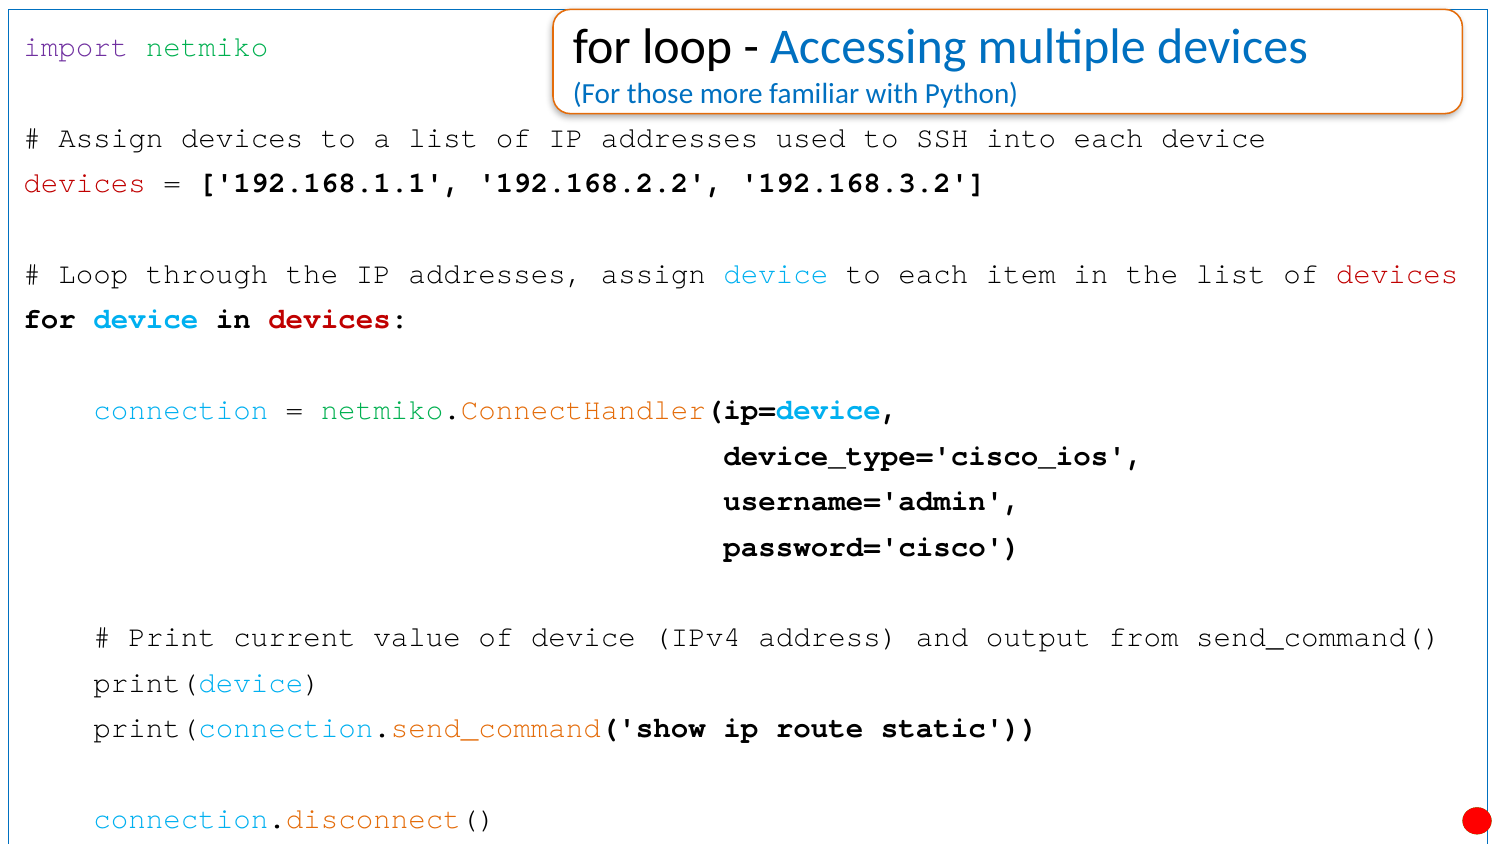

import netmiko

# Assign devices to a list of IP addresses used to SSH into each device
devices = ['192.168.1.1', '192.168.2.2', '192.168.3.2']

# Loop through the IP addresses, assign device to each item in the list of devices
for device in devices:

    connection = netmiko.ConnectHandler(ip=device,
                                        device_type='cisco_ios',
                                        username='admin',
                                        password='cisco')

    # Print current value of device (IPv4 address) and output from send_command()
    print(device)
    print(connection.send_command('show ip route static'))

    connection.disconnect()
for loop - Accessing multiple devices
(For those more familiar with Python)